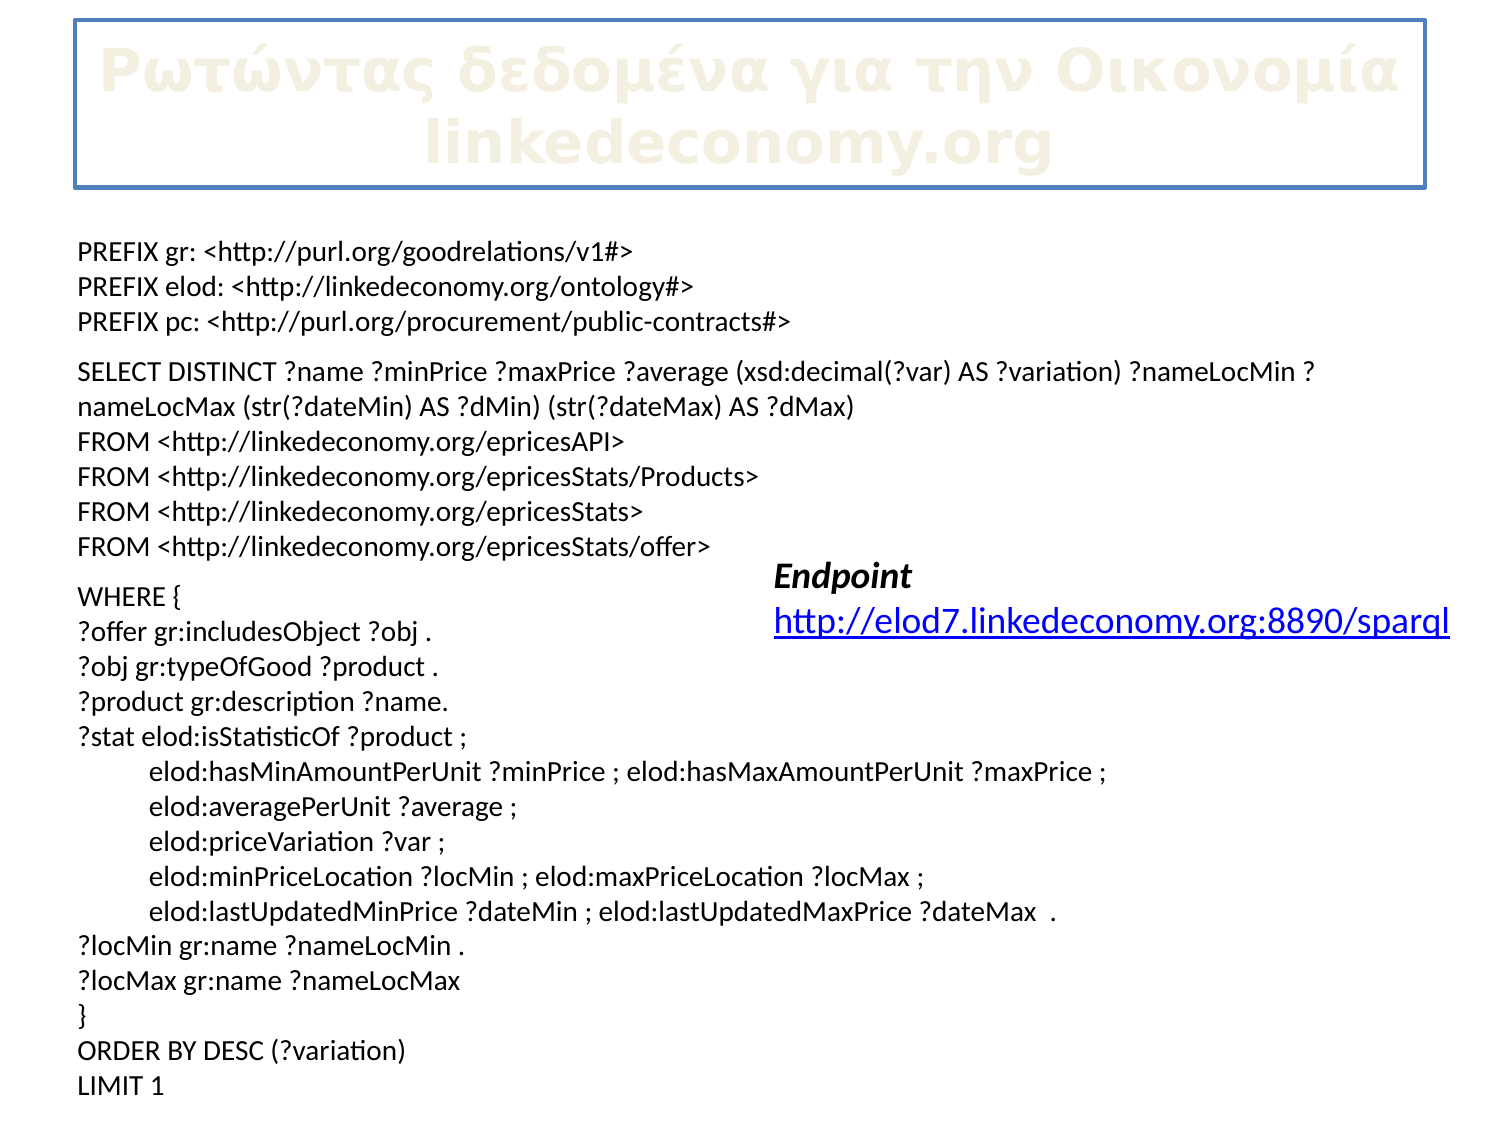

Ρωτώντας δεδομένα για την Οικονομία
linkedeconomy.org
PREFIX gr: <http://purl.org/goodrelations/v1#>
PREFIX elod: <http://linkedeconomy.org/ontology#>
PREFIX pc: <http://purl.org/procurement/public-contracts#>

SELECT DISTINCT ?name ?minPrice ?maxPrice ?average (xsd:decimal(?var) AS ?variation) ?nameLocMin ?nameLocMax (str(?dateMin) AS ?dMin) (str(?dateMax) AS ?dMax)
FROM <http://linkedeconomy.org/epricesAPI>
FROM <http://linkedeconomy.org/epricesStats/Products>
FROM <http://linkedeconomy.org/epricesStats>
FROM <http://linkedeconomy.org/epricesStats/offer>

WHERE {
?offer gr:includesObject ?obj .
?obj gr:typeOfGood ?product .
?product gr:description ?name.
?stat elod:isStatisticOf ?product ;
           elod:hasMinAmountPerUnit ?minPrice ; elod:hasMaxAmountPerUnit ?maxPrice ;
           elod:averagePerUnit ?average ;
           elod:priceVariation ?var ;
           elod:minPriceLocation ?locMin ; elod:maxPriceLocation ?locMax ;
           elod:lastUpdatedMinPrice ?dateMin ; elod:lastUpdatedMaxPrice ?dateMax  .
?locMin gr:name ?nameLocMin .
?locMax gr:name ?nameLocMax
}
ORDER BY DESC (?variation)
LIMIT 1
Endpoint
http://elod7.linkedeconomy.org:8890/sparql